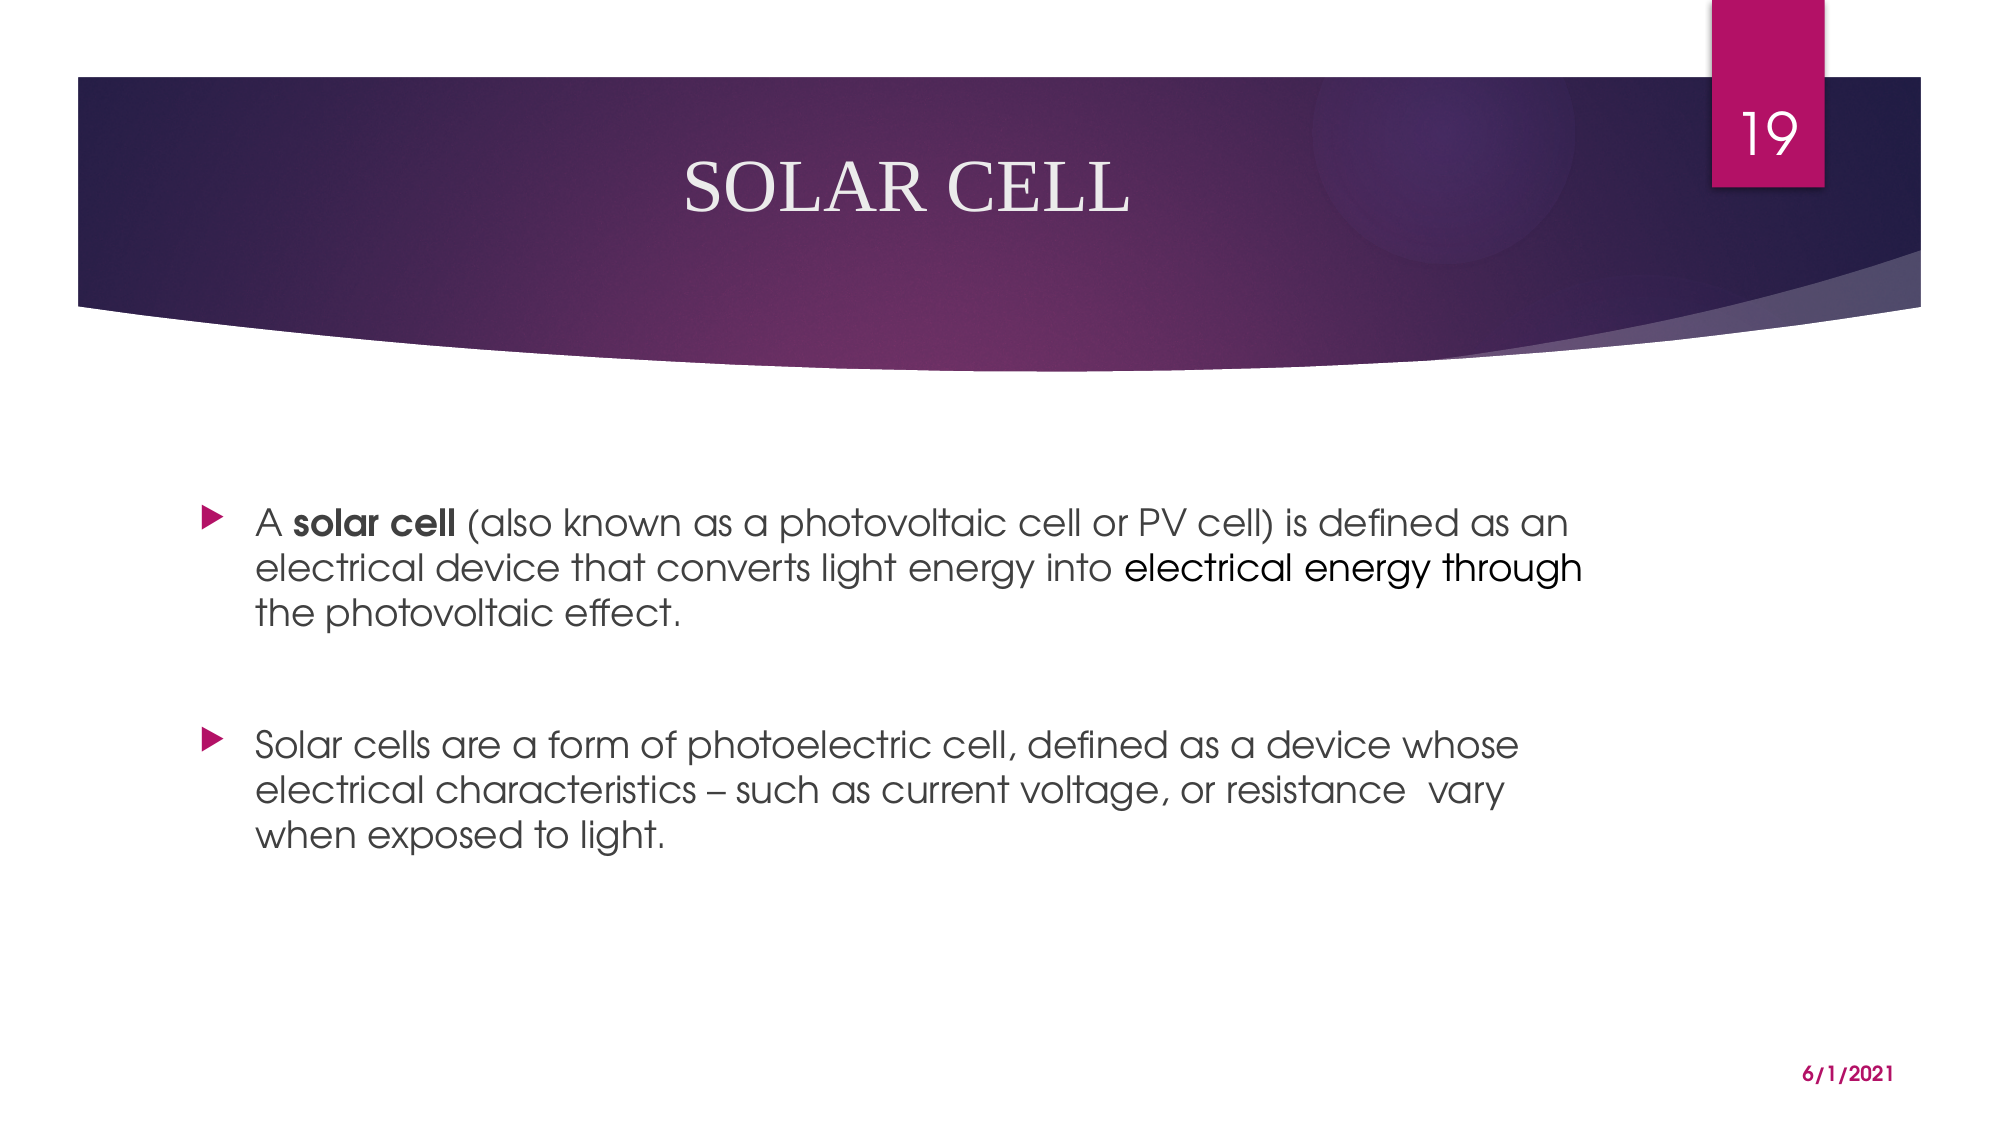

19
# SOLAR CELL

A solar cell (also known as a photovoltaic cell or PV cell) is defined as an electrical device that converts light energy into electrical energy through the photovoltaic effect.

Solar cells are a form of photoelectric cell, defined as a device whose electrical characteristics – such as current voltage, or resistance  vary when exposed to light.

6/1/2021